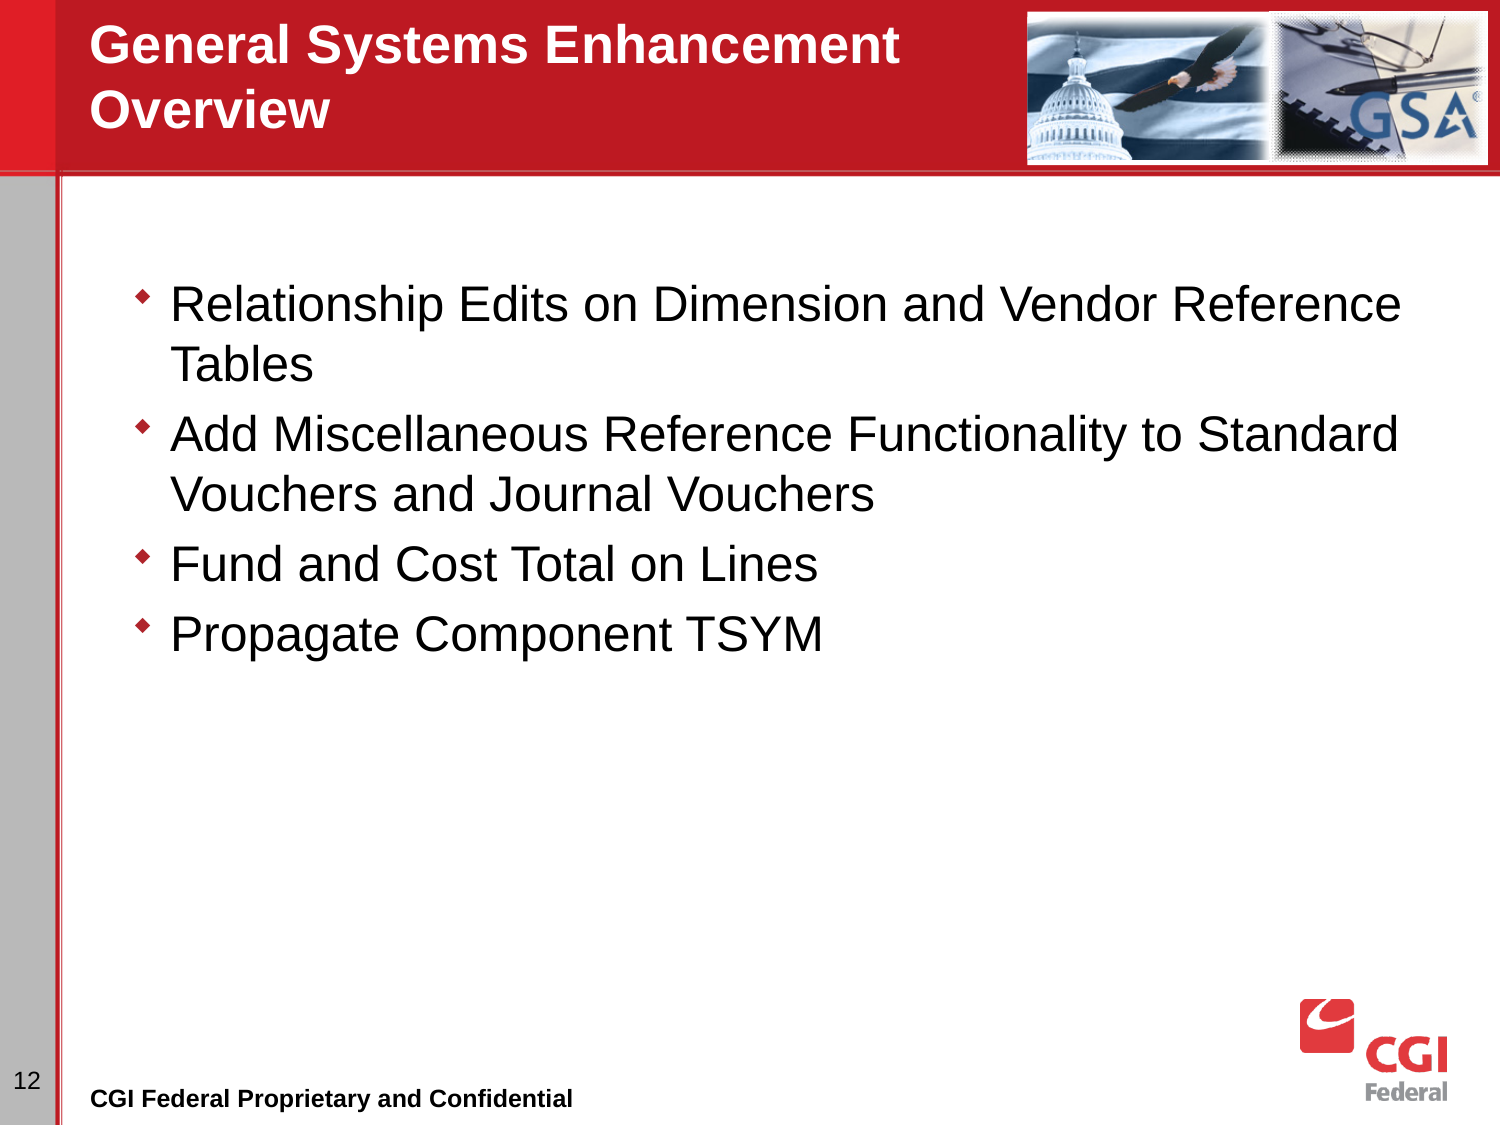

# General Systems Enhancement Overview
Relationship Edits on Dimension and Vendor Reference Tables
Add Miscellaneous Reference Functionality to Standard Vouchers and Journal Vouchers
Fund and Cost Total on Lines
Propagate Component TSYM

12
CGI Federal Proprietary and Confidential